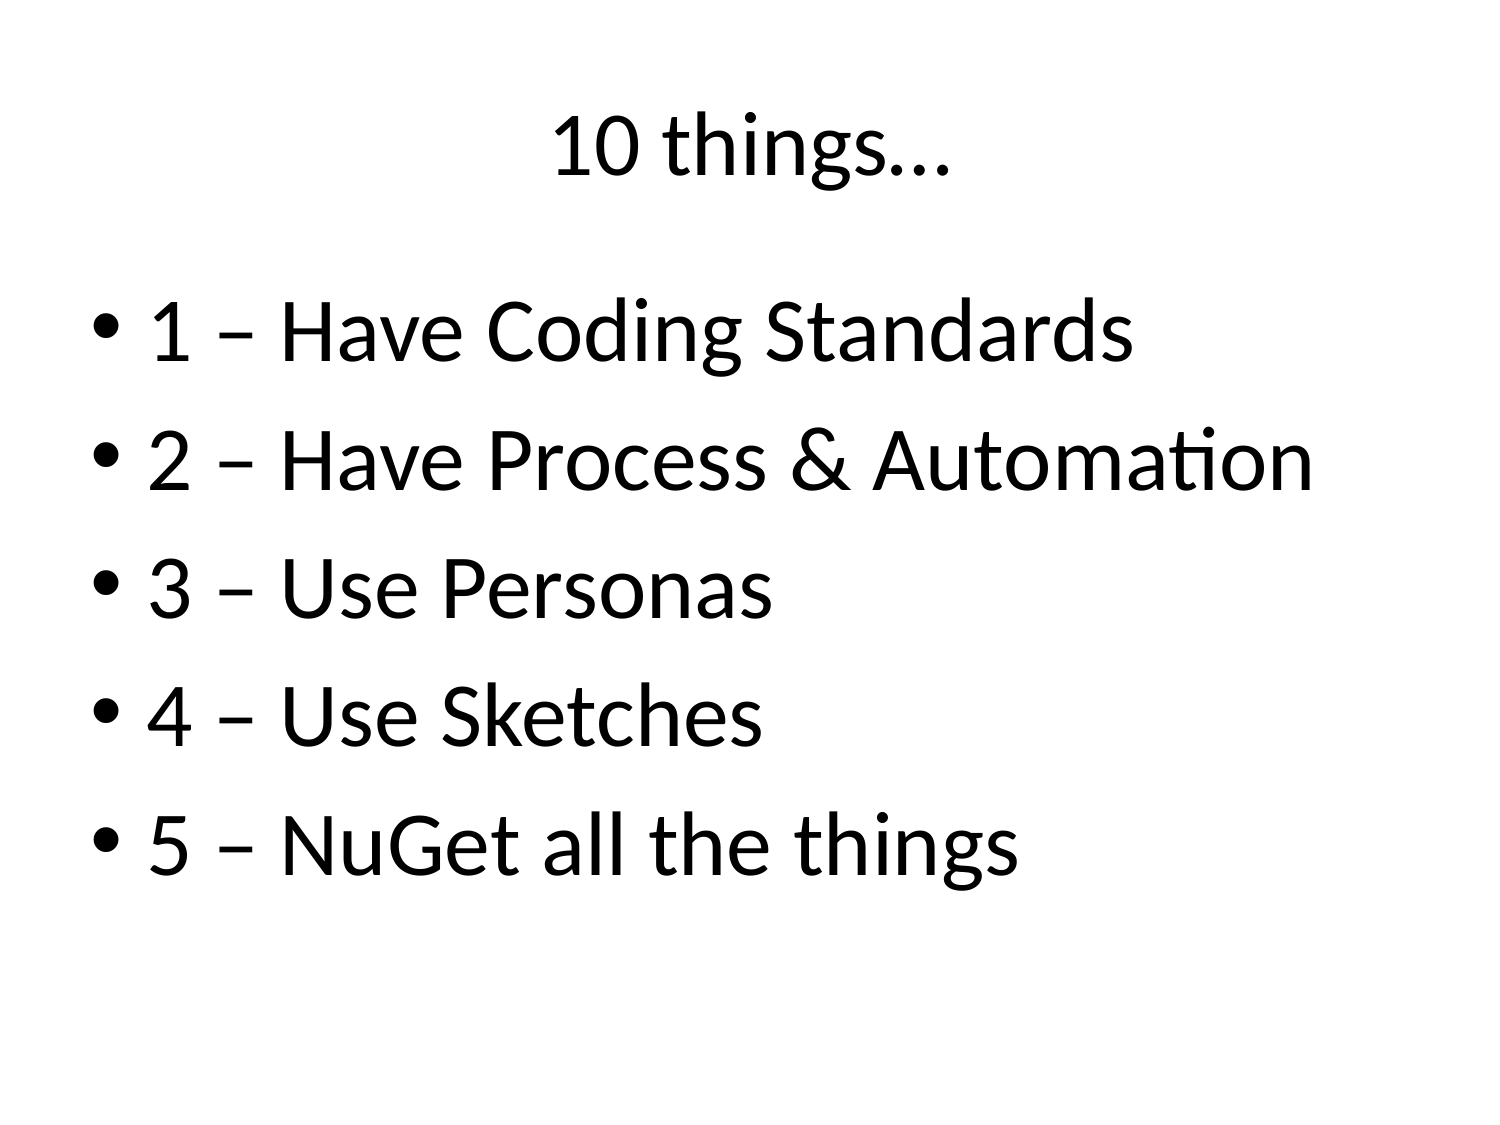

# 10 things…
1 – Have Coding Standards
2 – Have Process & Automation
3 – Use Personas
4 – Use Sketches
5 – NuGet all the things